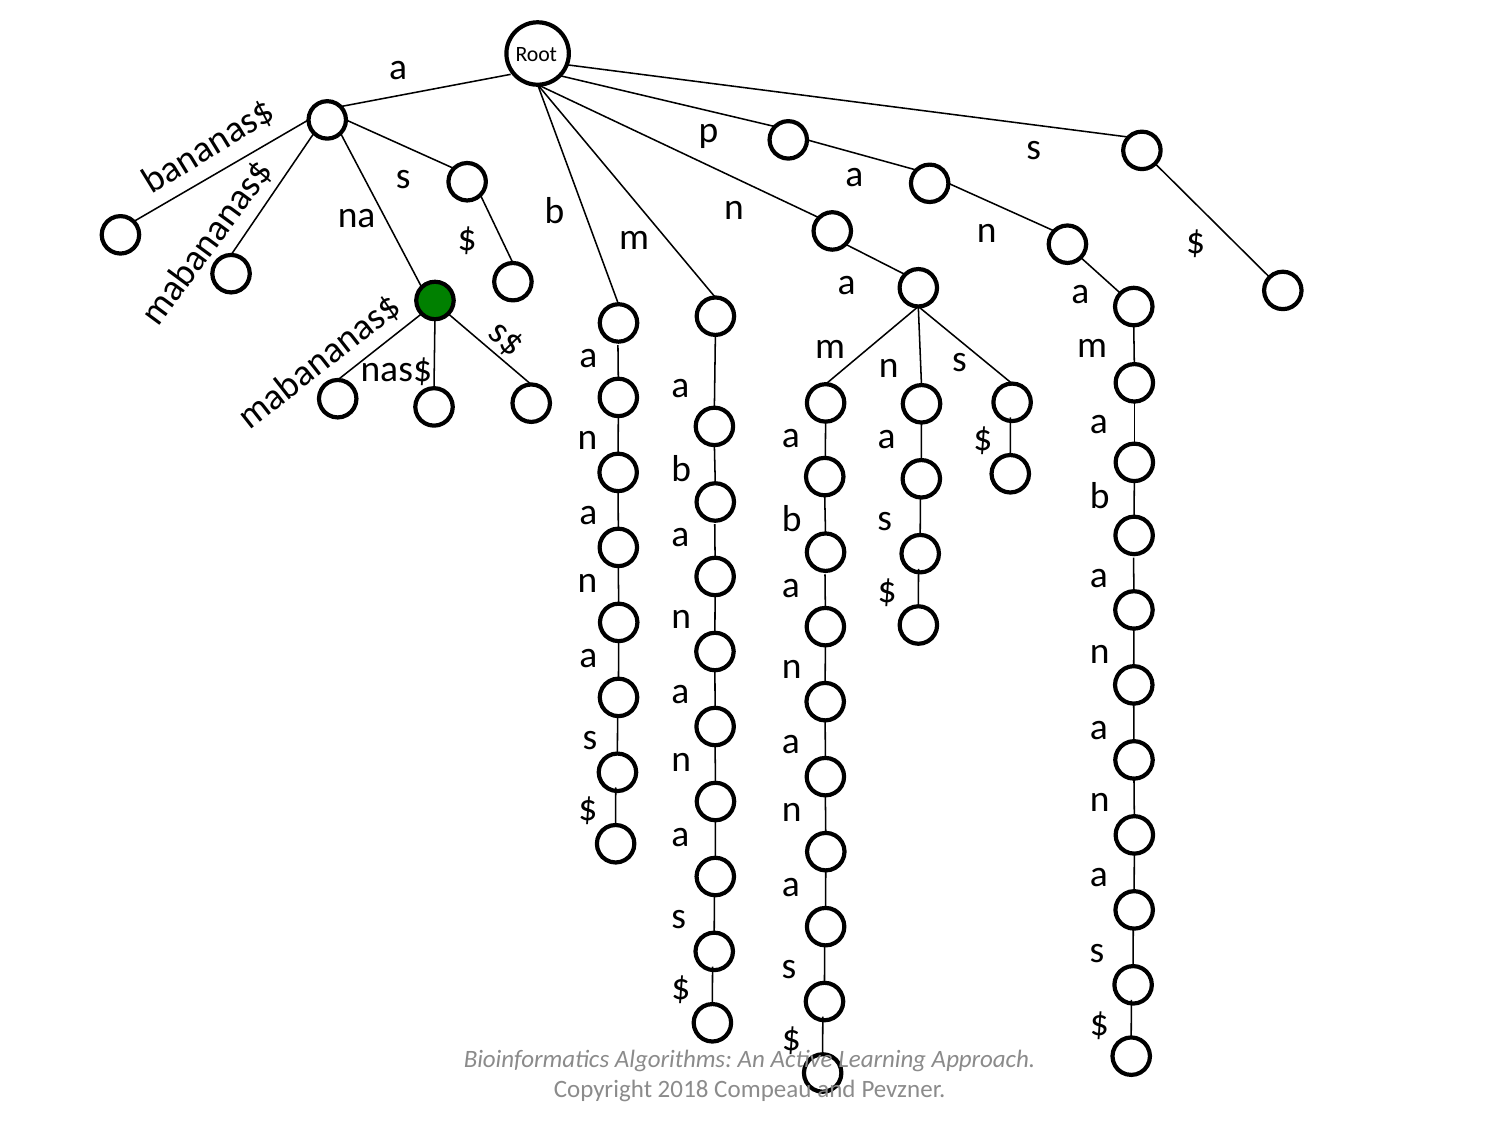

Root
a
p

bananas$
s

a
s

n
b
na
n
m
$
$
mabananas$

a

a

s$
m
m
a
s
mabananas$
n
nas$
a

a
a
a
n
$

b

b
a

s
b
a

a
n
a
$

n

n
a

n
a

a
s

a
n

n
$
n

a

a
a

s

s

s
$

$

$

Bioinformatics Algorithms: An Active Learning Approach.
Copyright 2018 Compeau and Pevzner.